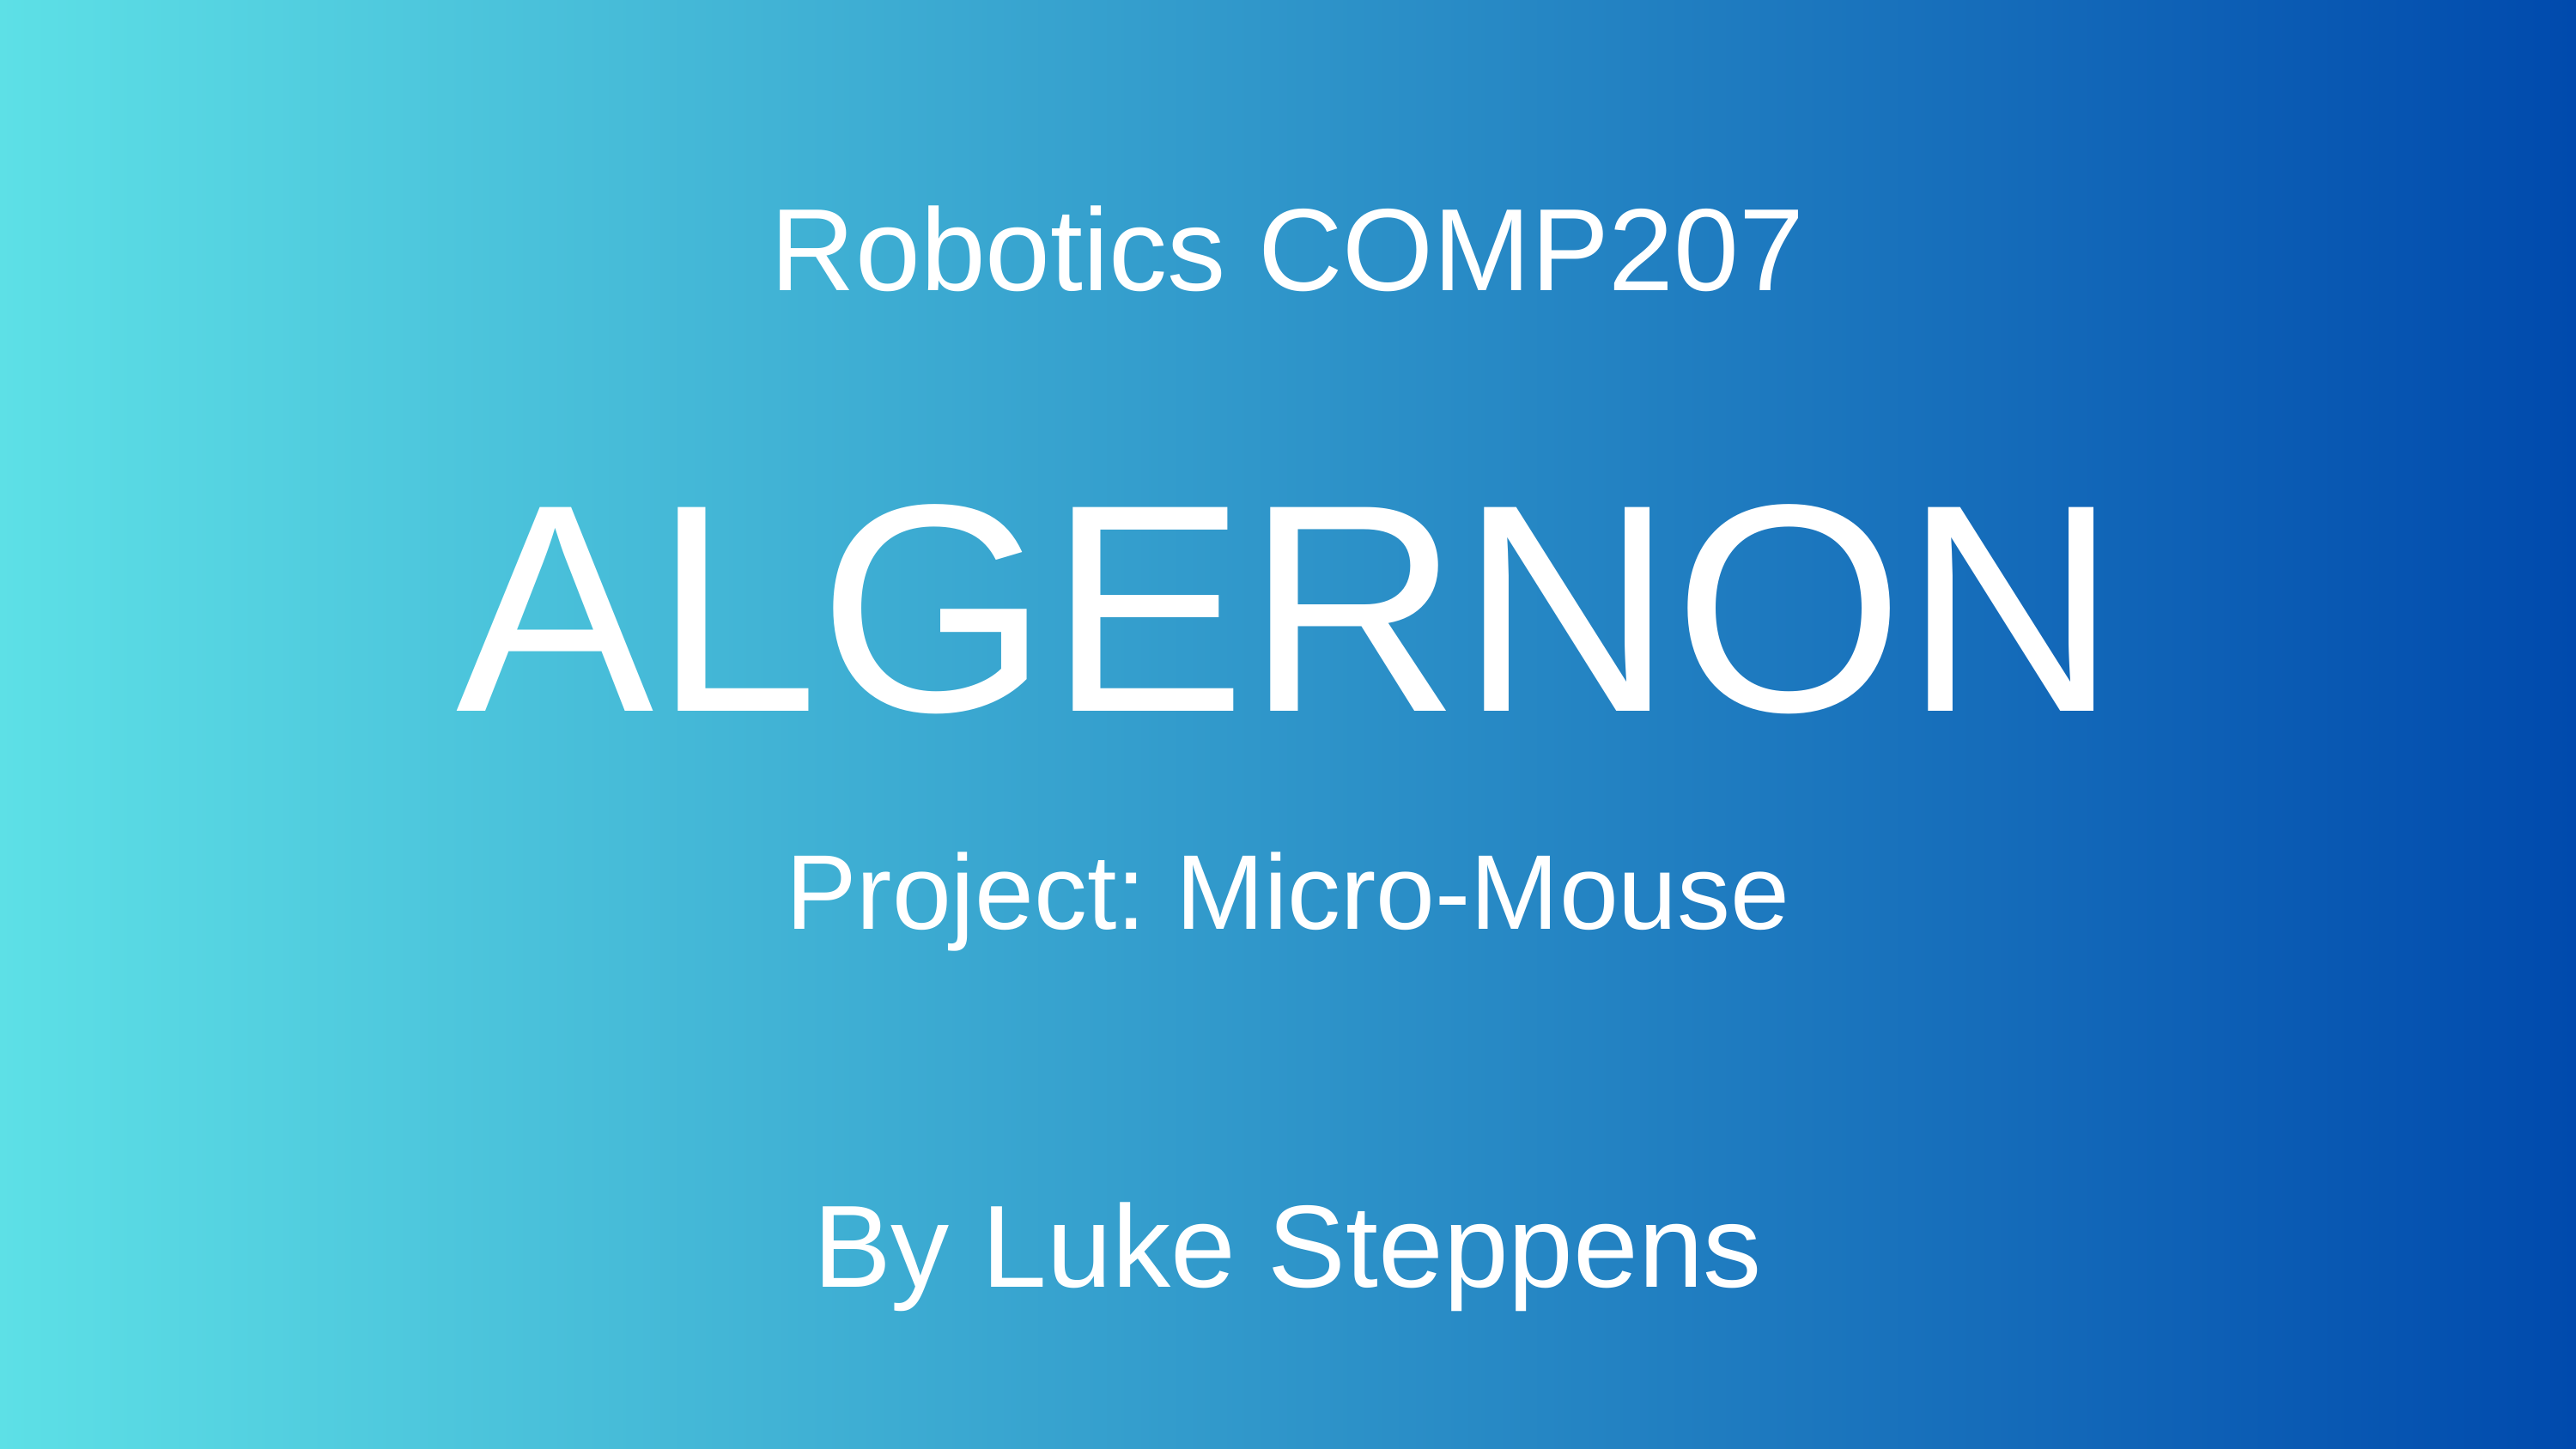

Robotics COMP207
ALGERNON
Project: Micro-Mouse
By Luke Steppens